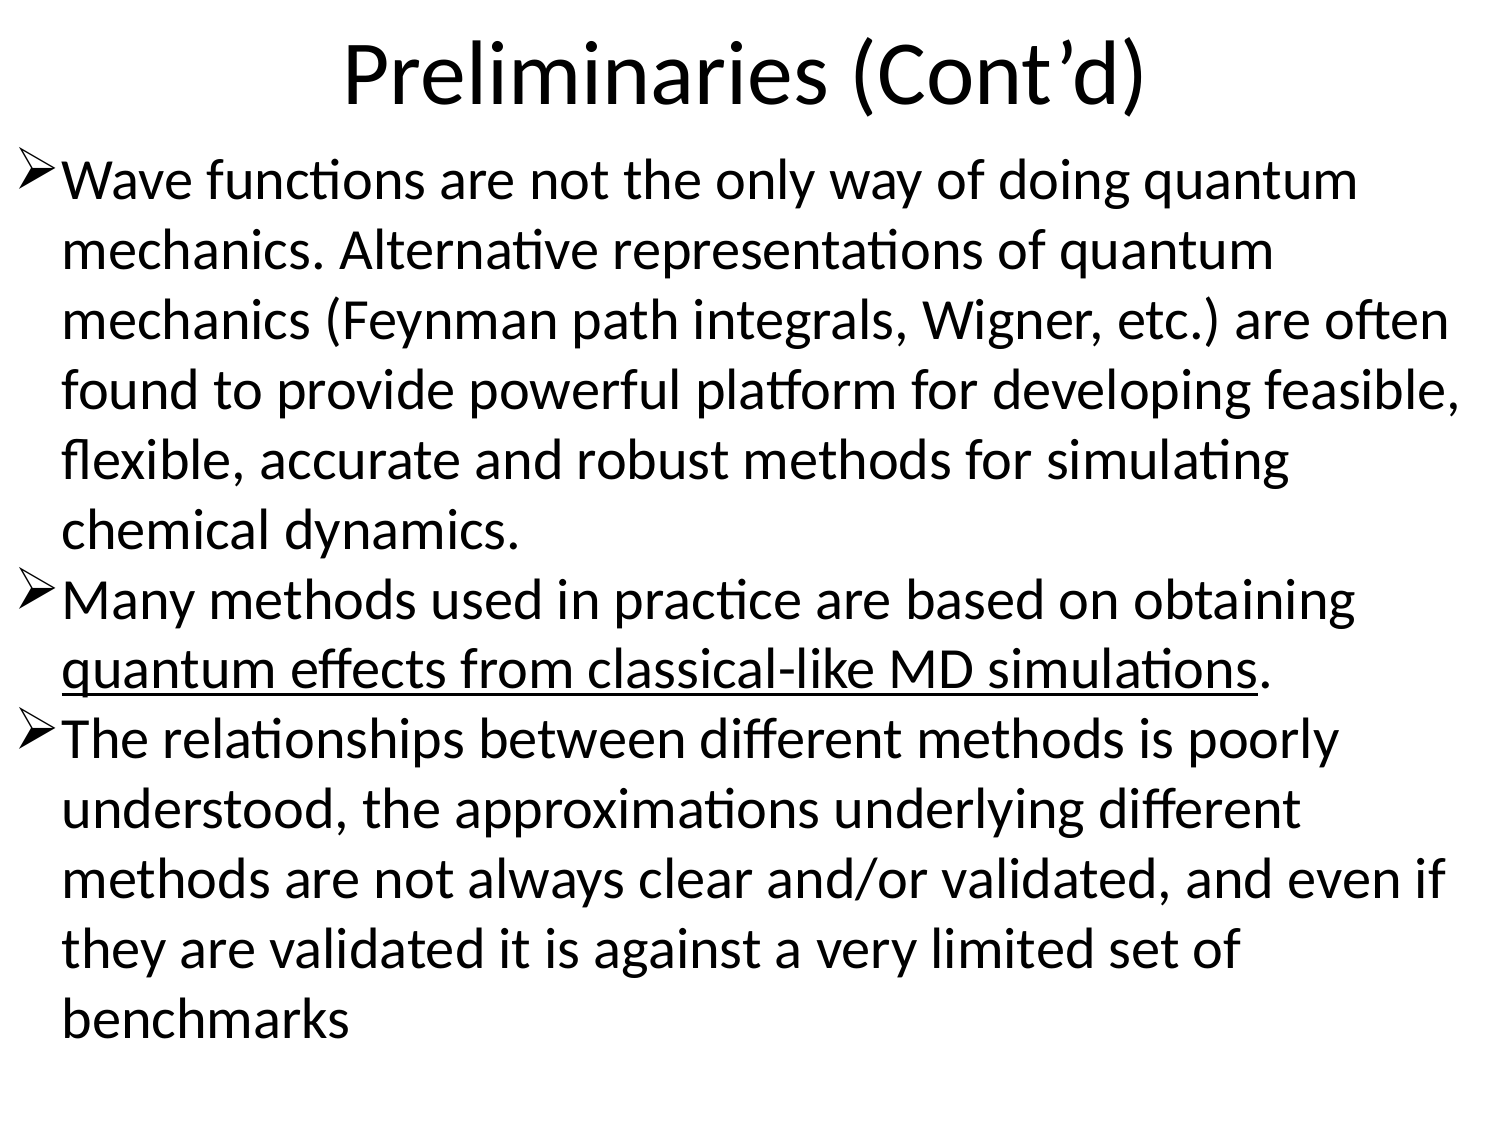

Preliminaries (Cont’d)
Wave functions are not the only way of doing quantum mechanics. Alternative representations of quantum mechanics (Feynman path integrals, Wigner, etc.) are often found to provide powerful platform for developing feasible, flexible, accurate and robust methods for simulating chemical dynamics.
Many methods used in practice are based on obtaining quantum effects from classical-like MD simulations.
The relationships between different methods is poorly understood, the approximations underlying different methods are not always clear and/or validated, and even if they are validated it is against a very limited set of benchmarks